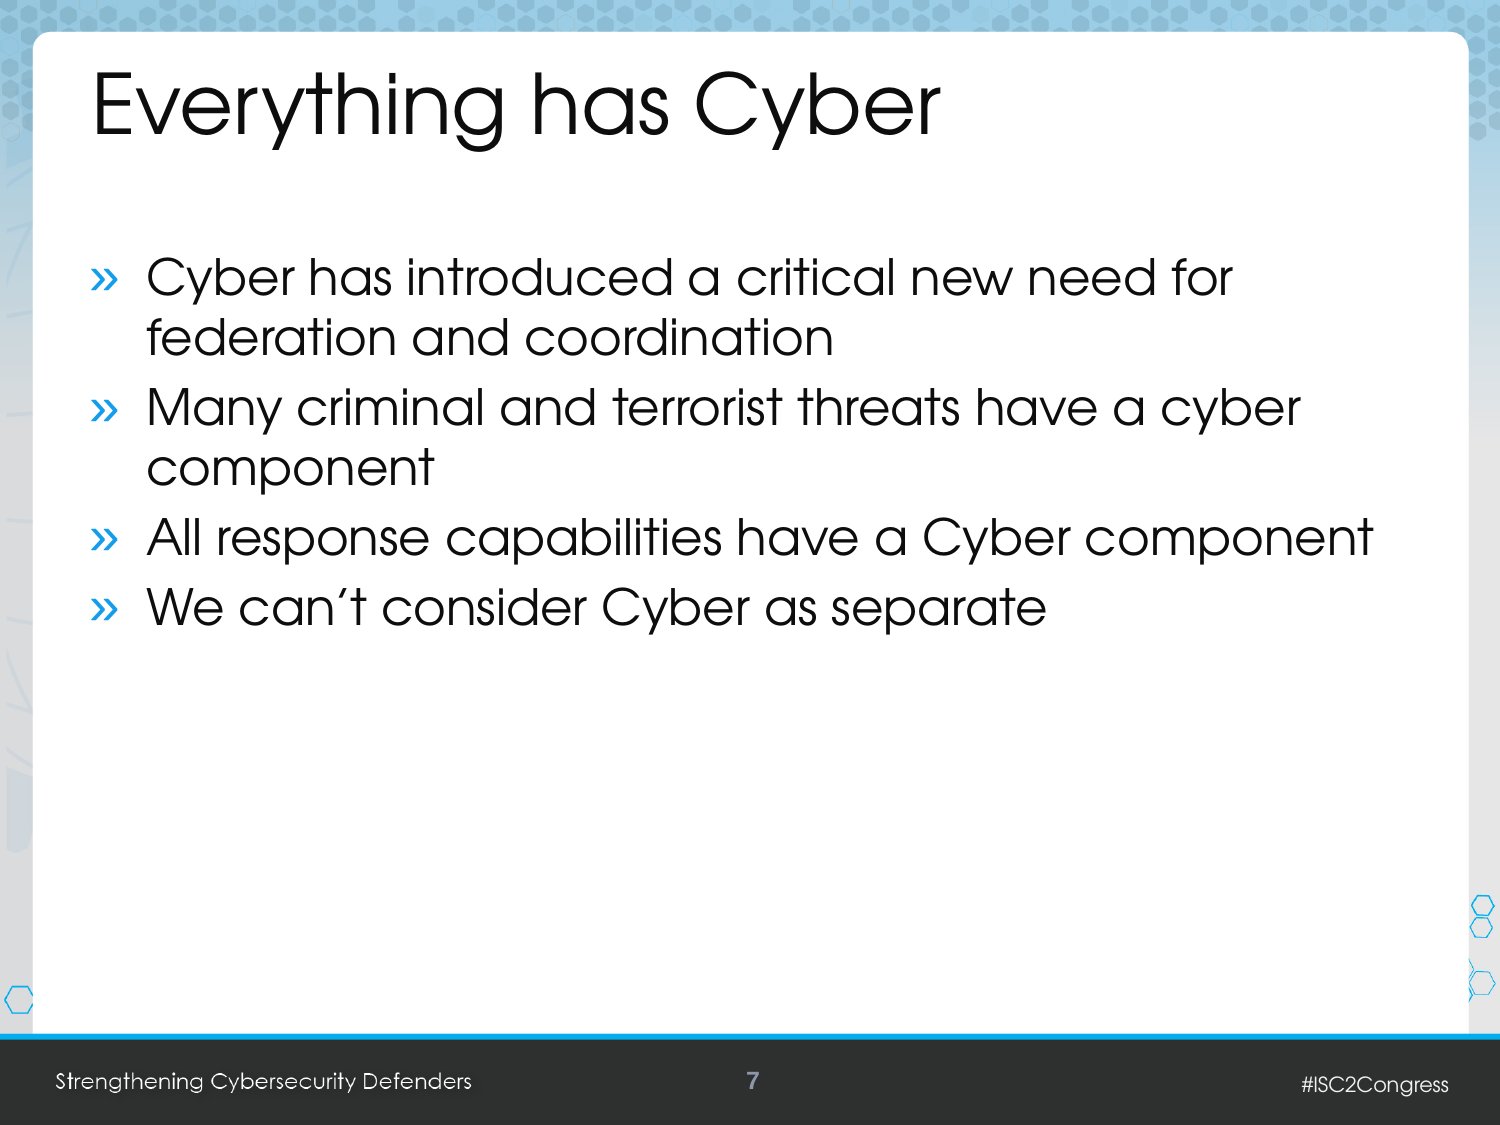

# Everything has Cyber
Cyber has introduced a critical new need for federation and coordination
Many criminal and terrorist threats have a cyber component
All response capabilities have a Cyber component
We can’t consider Cyber as separate